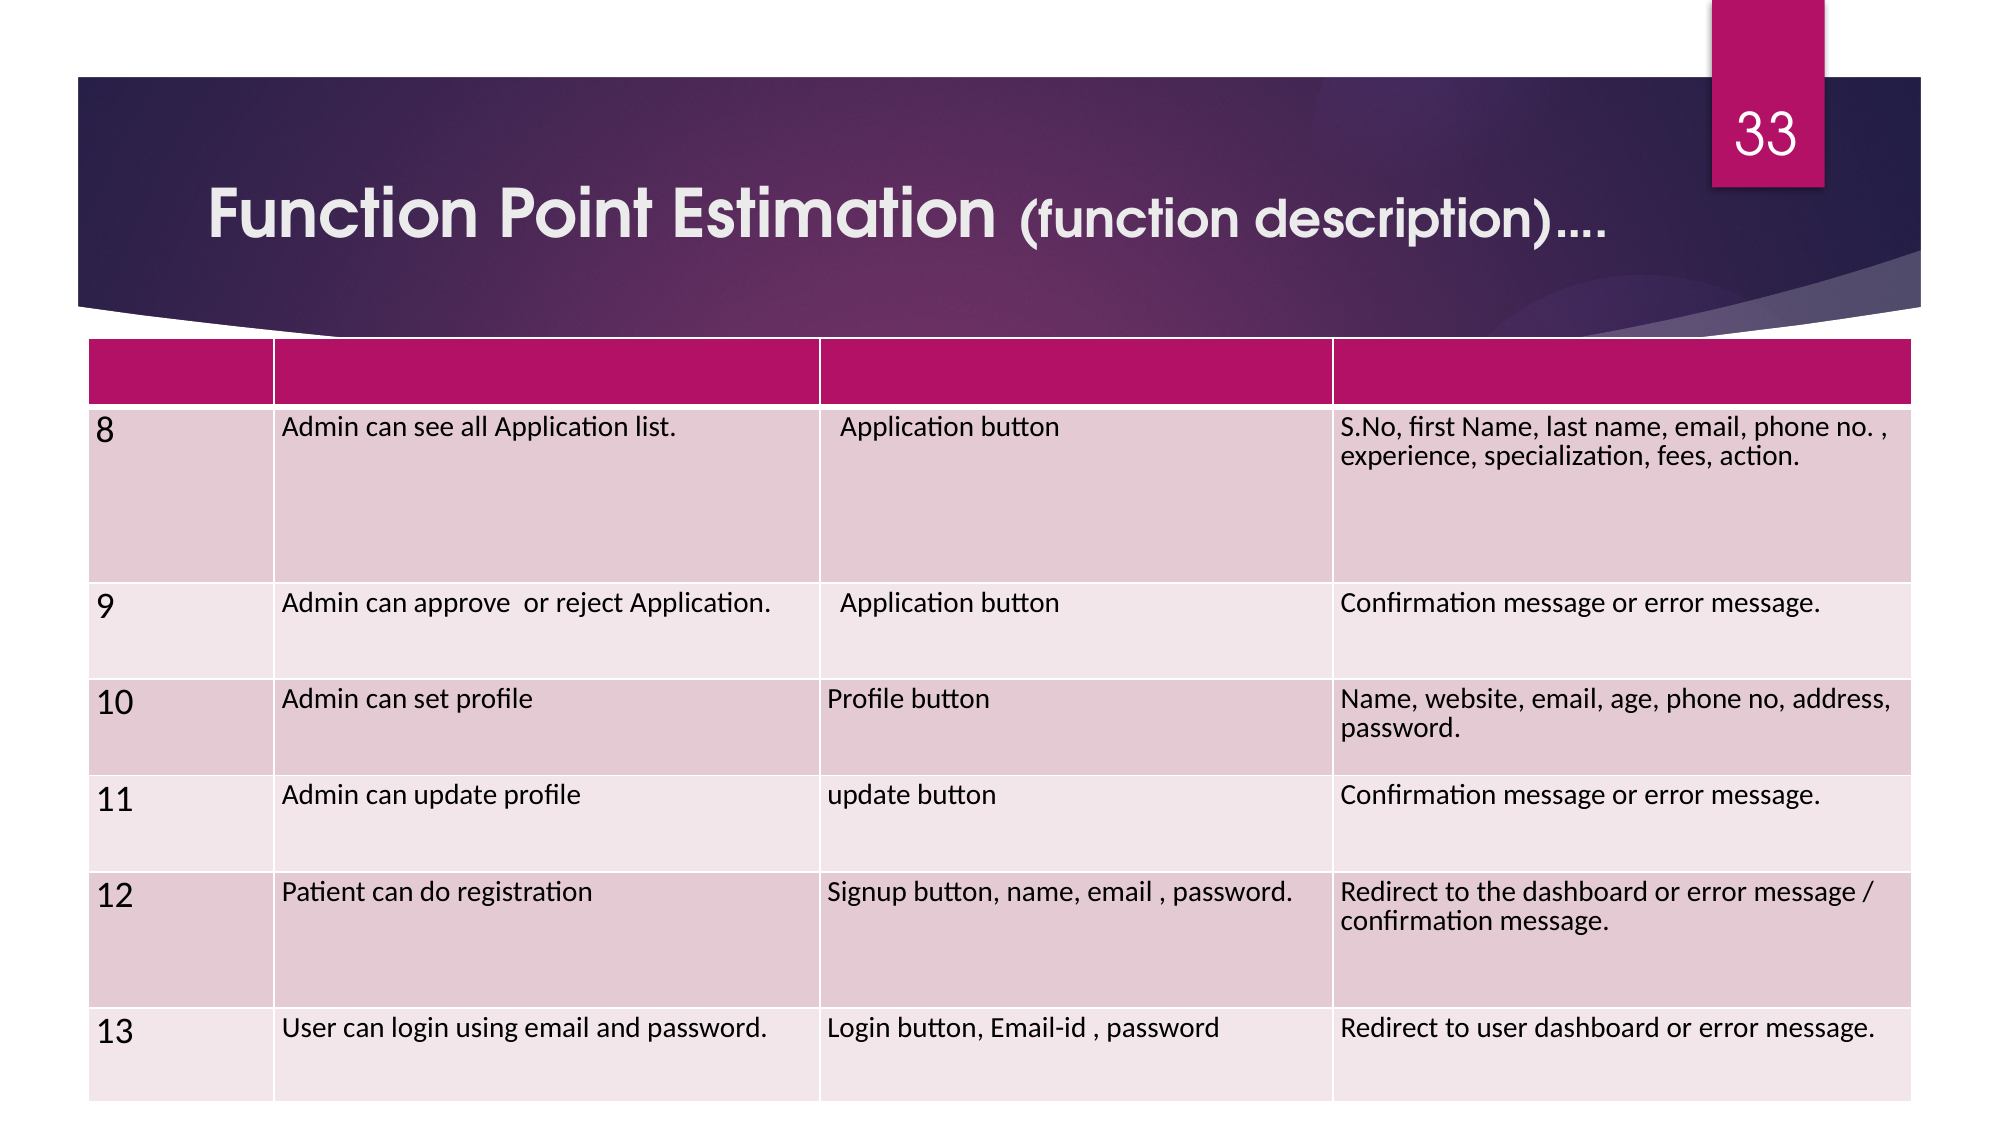

33
# Function Point Estimation (function description)….
|  |  |  |  |
| --- | --- | --- | --- |
| 8 | Admin can see all Application list. | Application button | S.No, first Name, last name, email, phone no. , experience, specialization, fees, action. |
| 9 | Admin can approve or reject Application. | Application button | Confirmation message or error message. |
| 10 | Admin can set profile | Profile button | Name, website, email, age, phone no, address, password. |
| 11 | Admin can update profile | update button | Confirmation message or error message. |
| 12 | Patient can do registration | Signup button, name, email , password. | Redirect to the dashboard or error message / confirmation message. |
| 13 | User can login using email and password. | Login button, Email-id , password | Redirect to user dashboard or error message. |